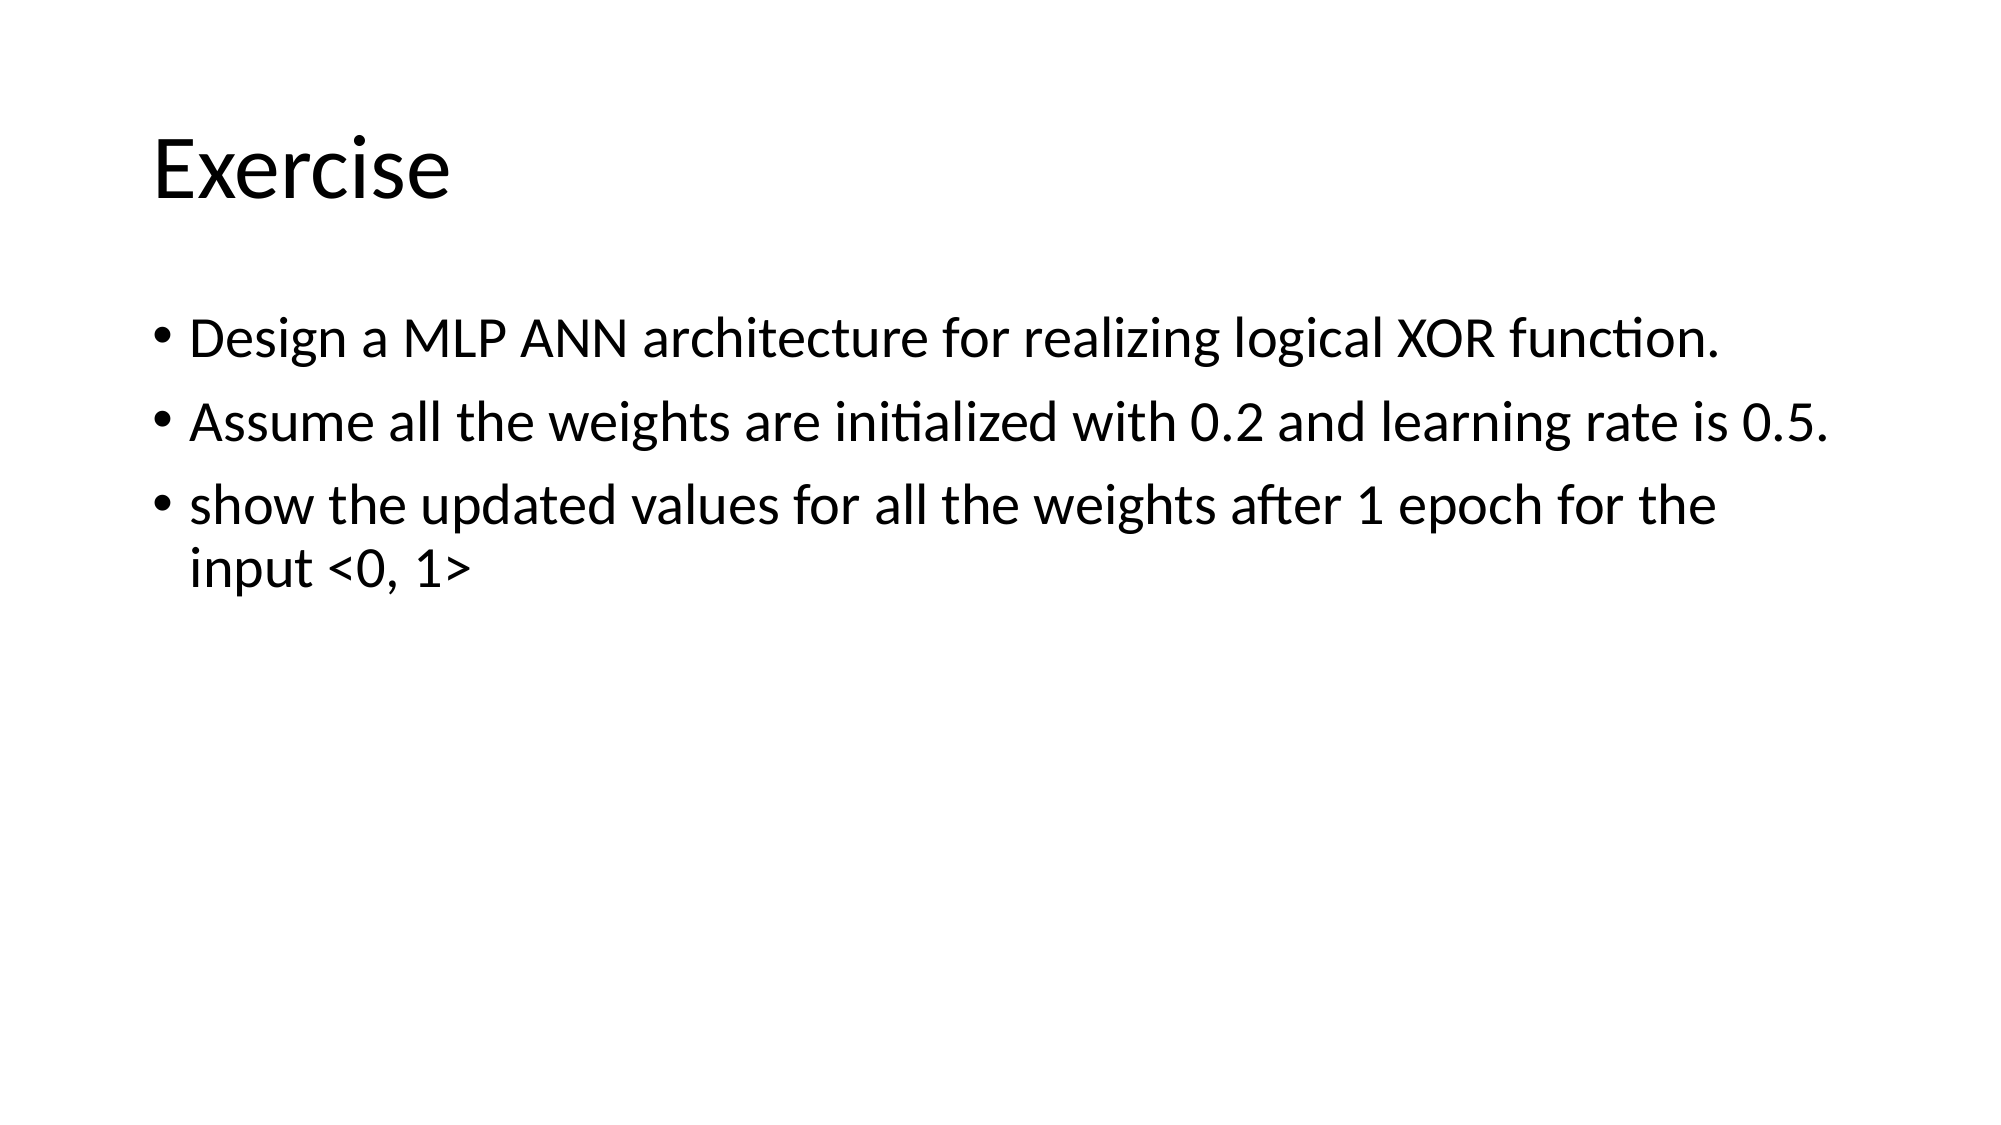

# Exercise
Design a MLP ANN architecture for realizing logical XOR function.
Assume all the weights are initialized with 0.2 and learning rate is 0.5.
show the updated values for all the weights after 1 epoch for the input <0, 1>